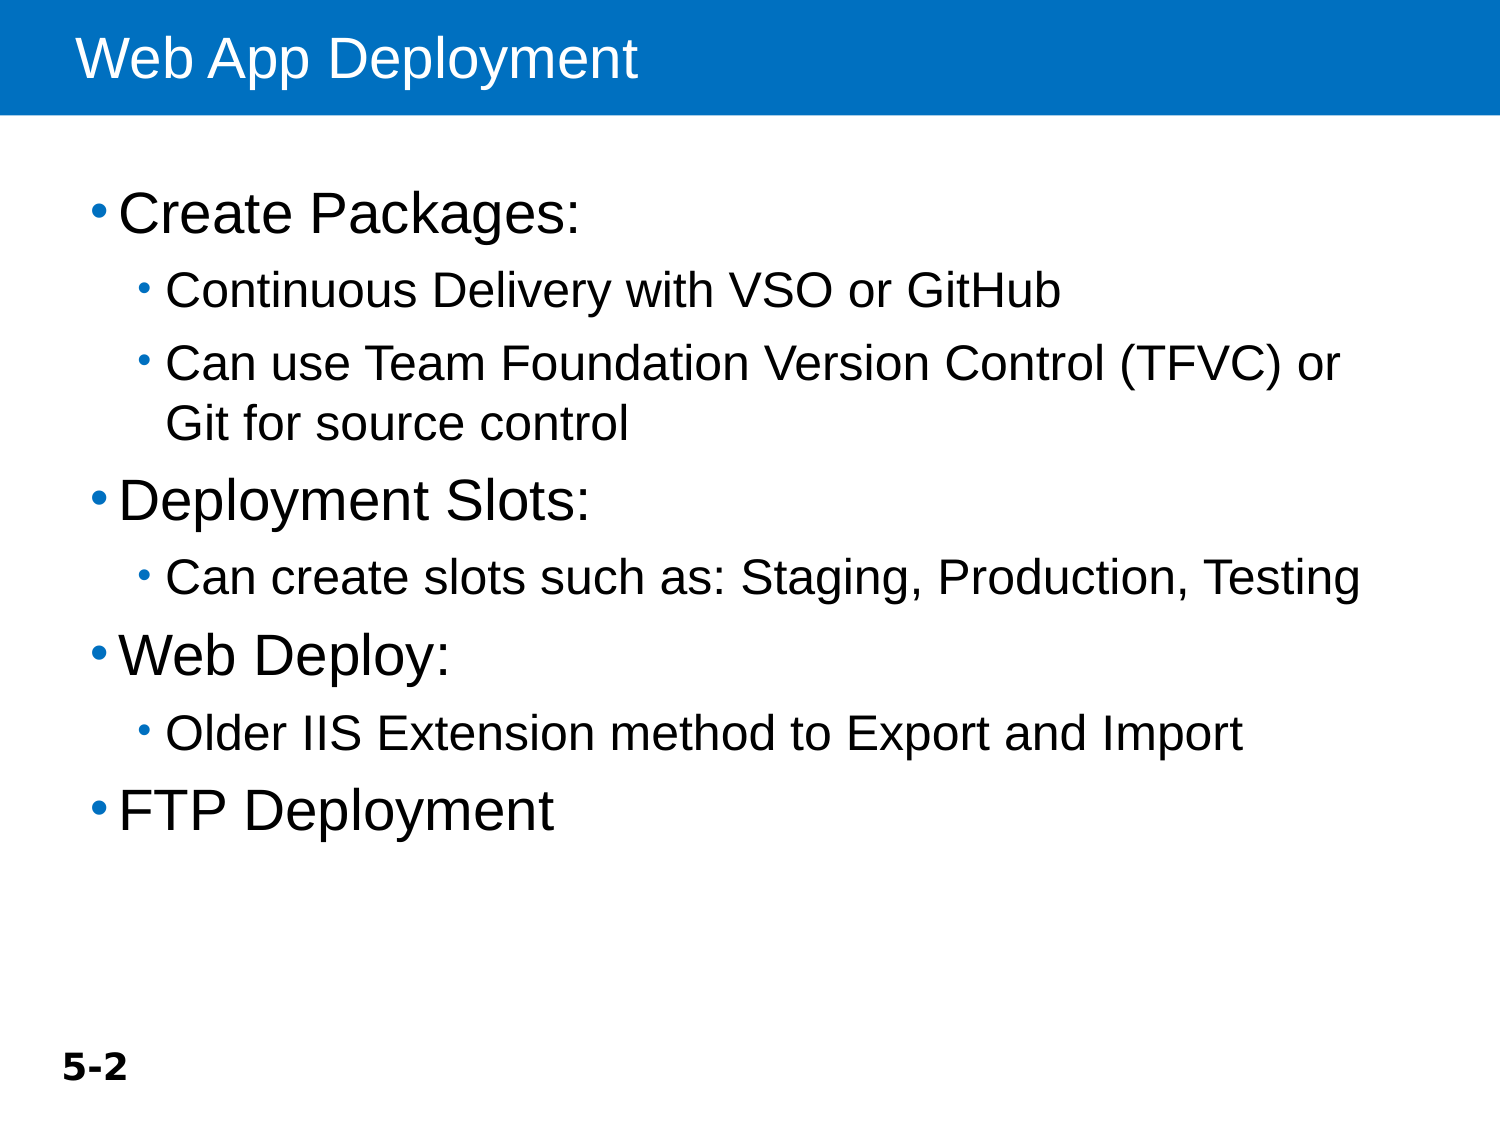

# Web App Deployment
Create Packages:
Continuous Delivery with VSO or GitHub
Can use Team Foundation Version Control (TFVC) or Git for source control
Deployment Slots:
Can create slots such as: Staging, Production, Testing
Web Deploy:
Older IIS Extension method to Export and Import
FTP Deployment

5-2